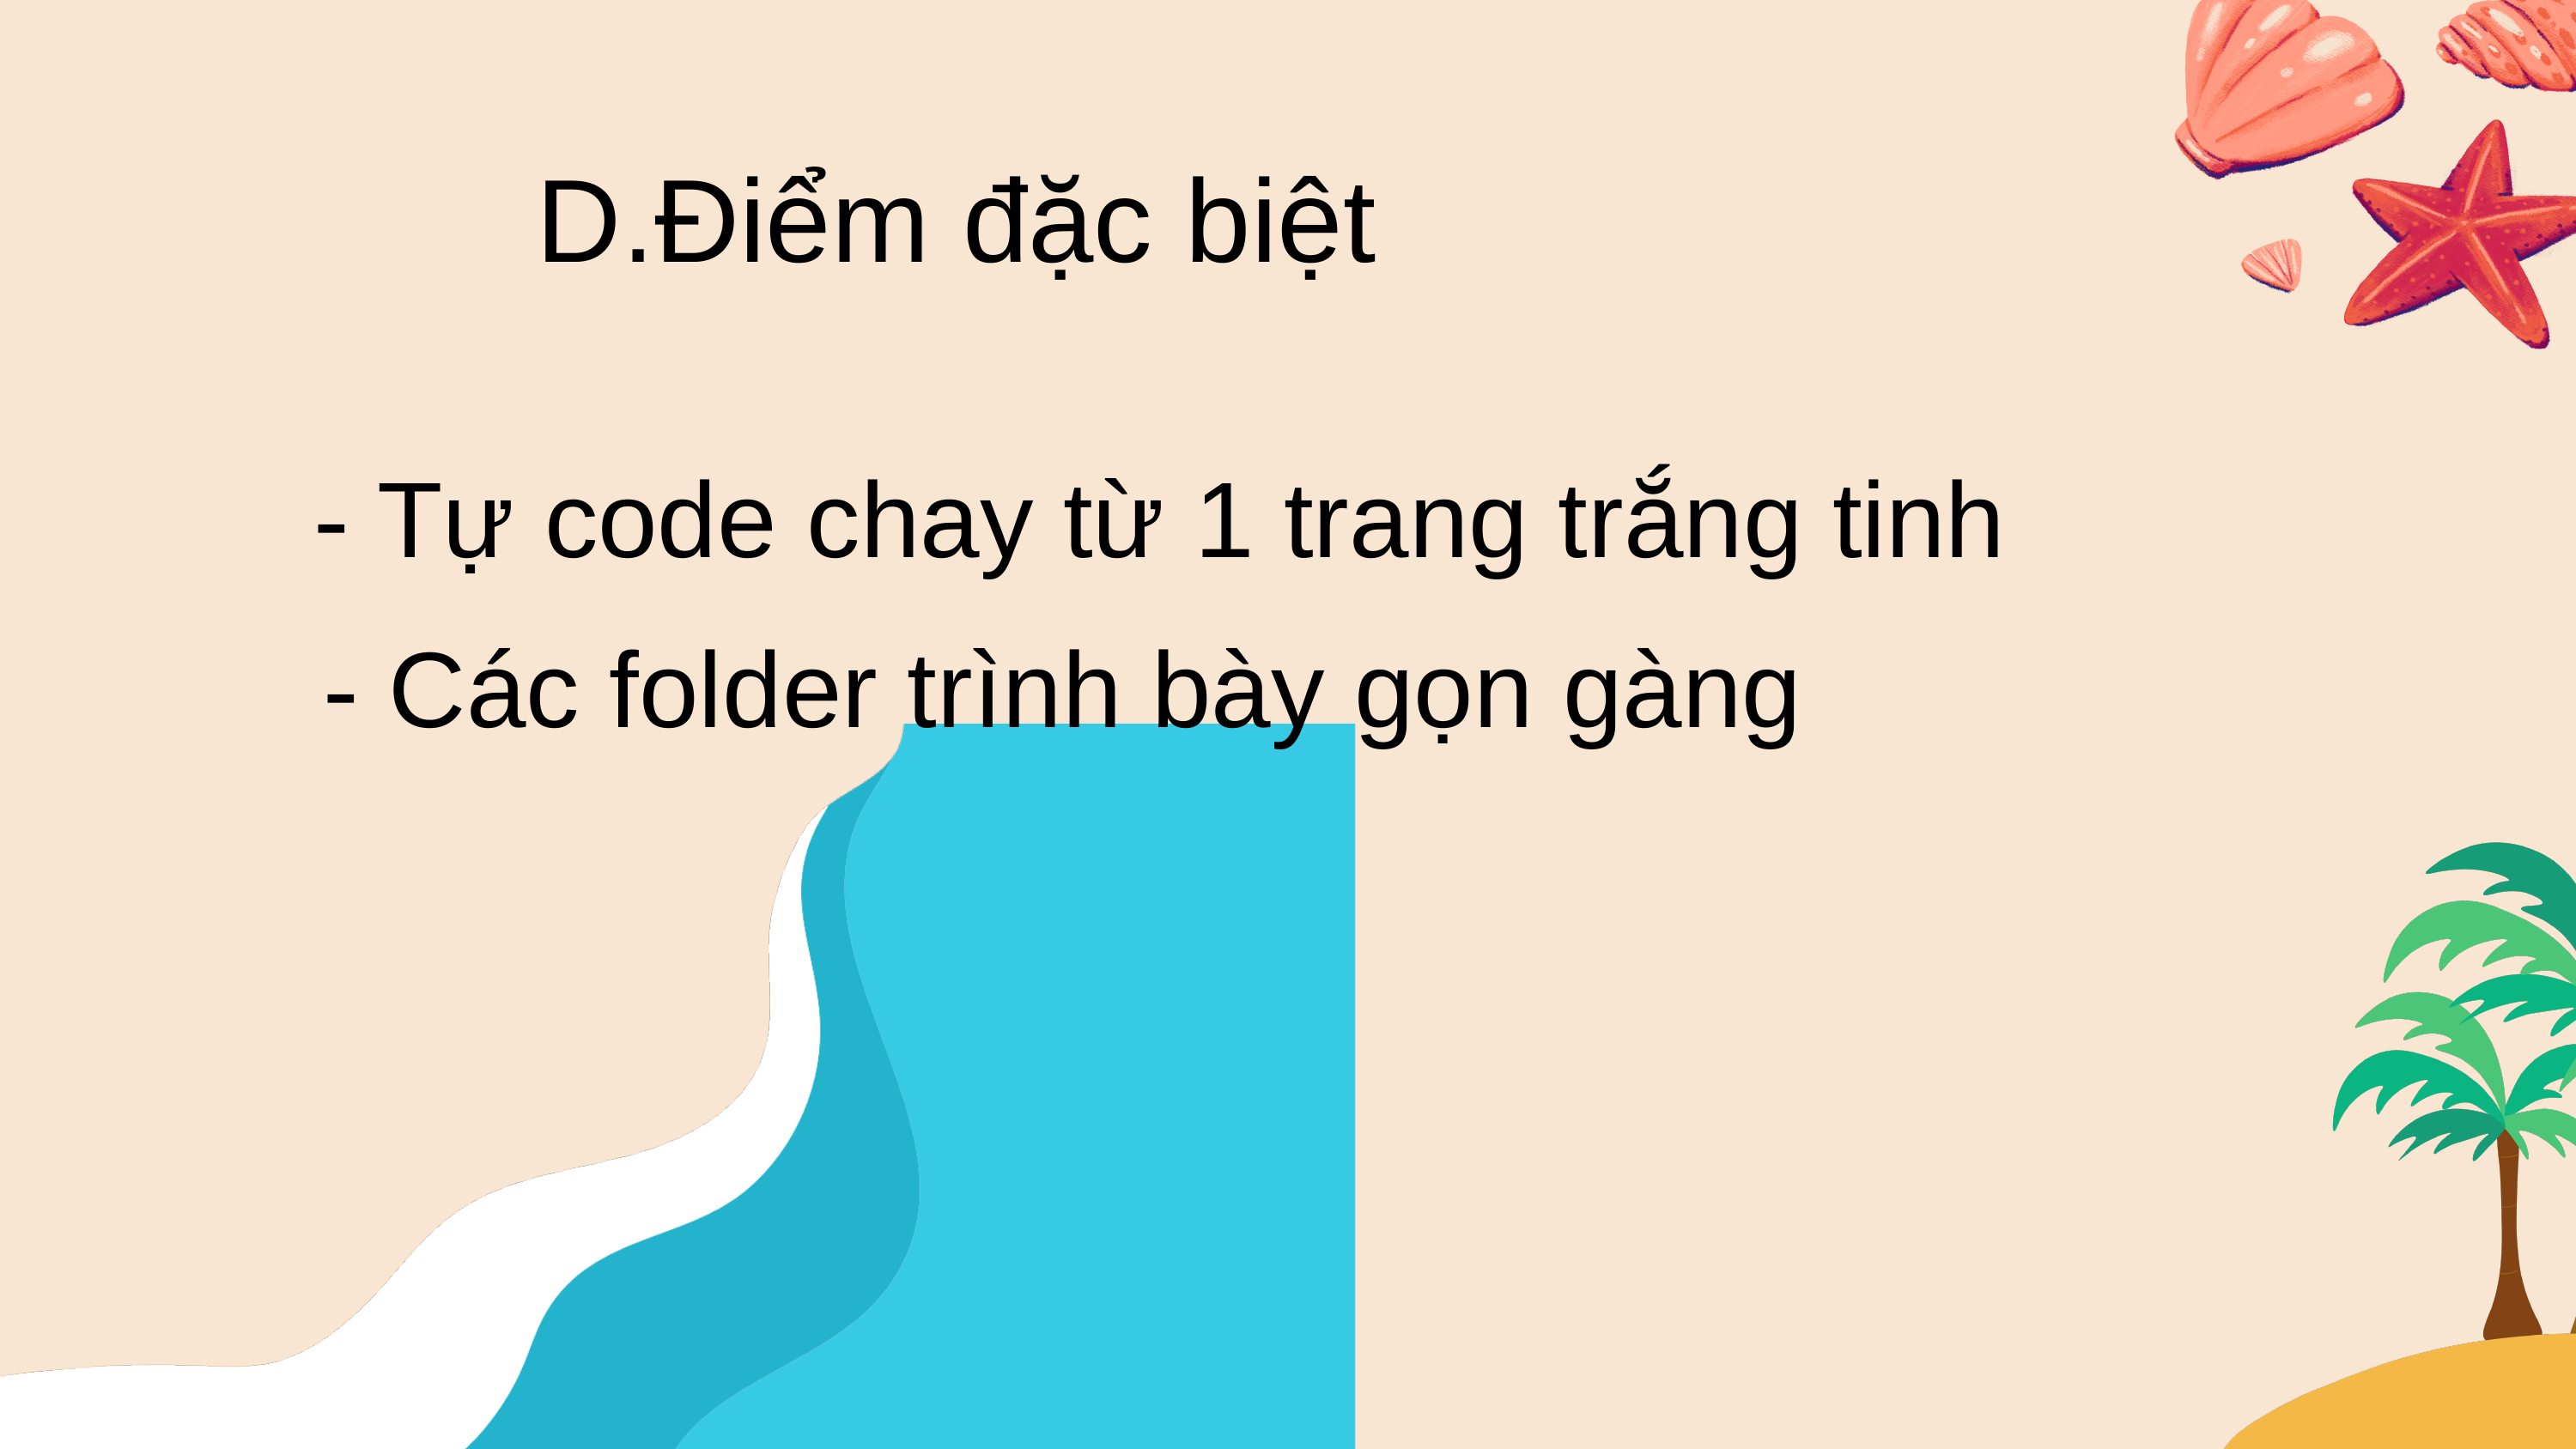

D.Điểm đặc biệt
- Tự code chay từ 1 trang trắng tinh
- Các folder trình bày gọn gàng
v